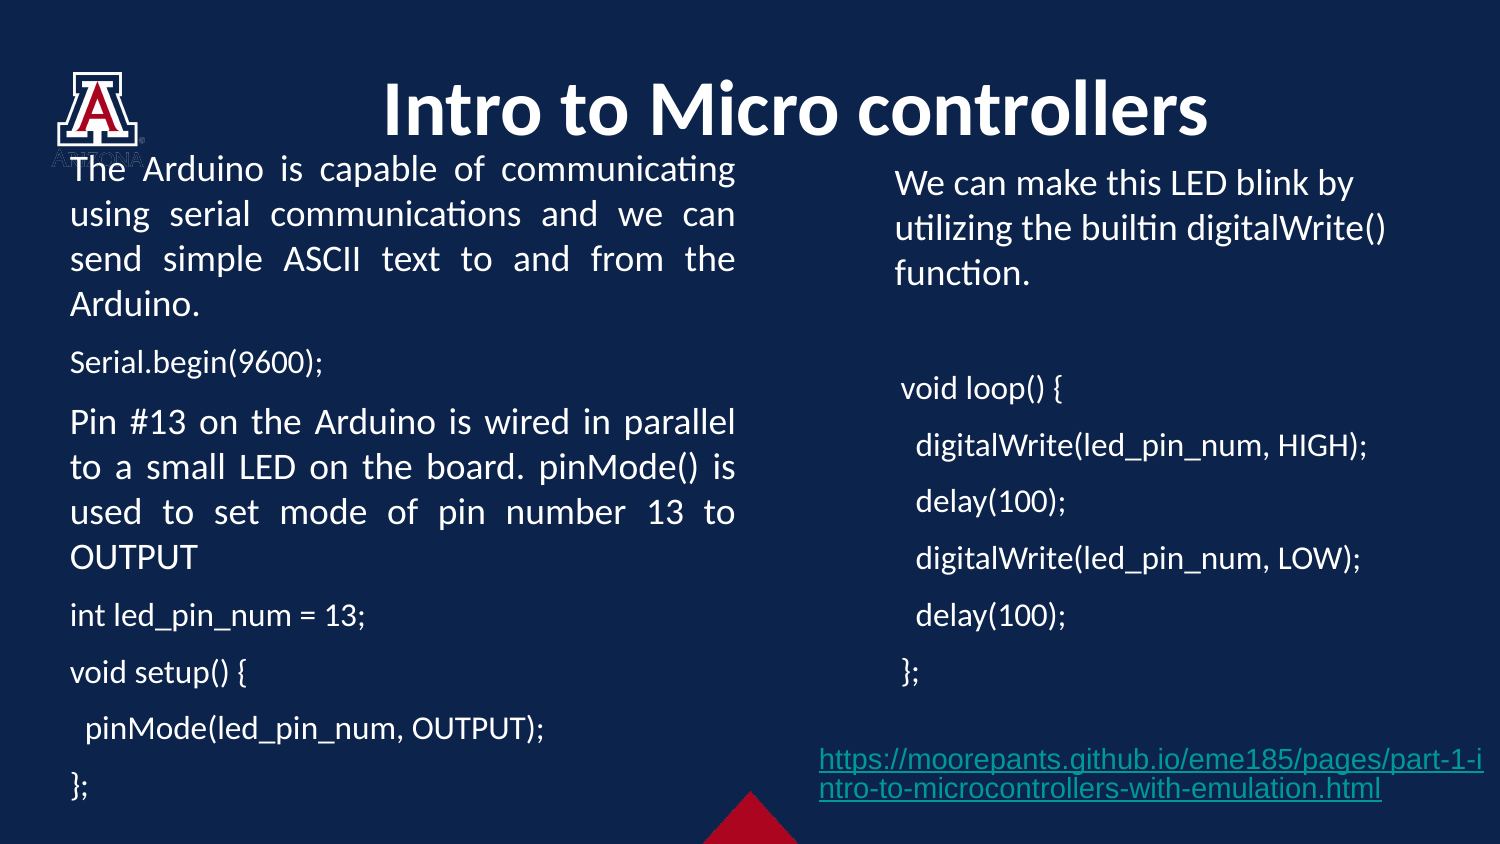

# Intro to Micro controllers
The Arduino is capable of communicating using serial communications and we can send simple ASCII text to and from the Arduino.
Serial.begin(9600);
Pin #13 on the Arduino is wired in parallel to a small LED on the board. pinMode() is used to set mode of pin number 13 to OUTPUT
int led_pin_num = 13;
void setup() {
  pinMode(led_pin_num, OUTPUT);
};
We can make this LED blink by utilizing the builtin digitalWrite() function.
void loop() {
  digitalWrite(led_pin_num, HIGH);
  delay(100);
  digitalWrite(led_pin_num, LOW);
  delay(100);
};
https://moorepants.github.io/eme185/pages/part-1-intro-to-microcontrollers-with-emulation.html